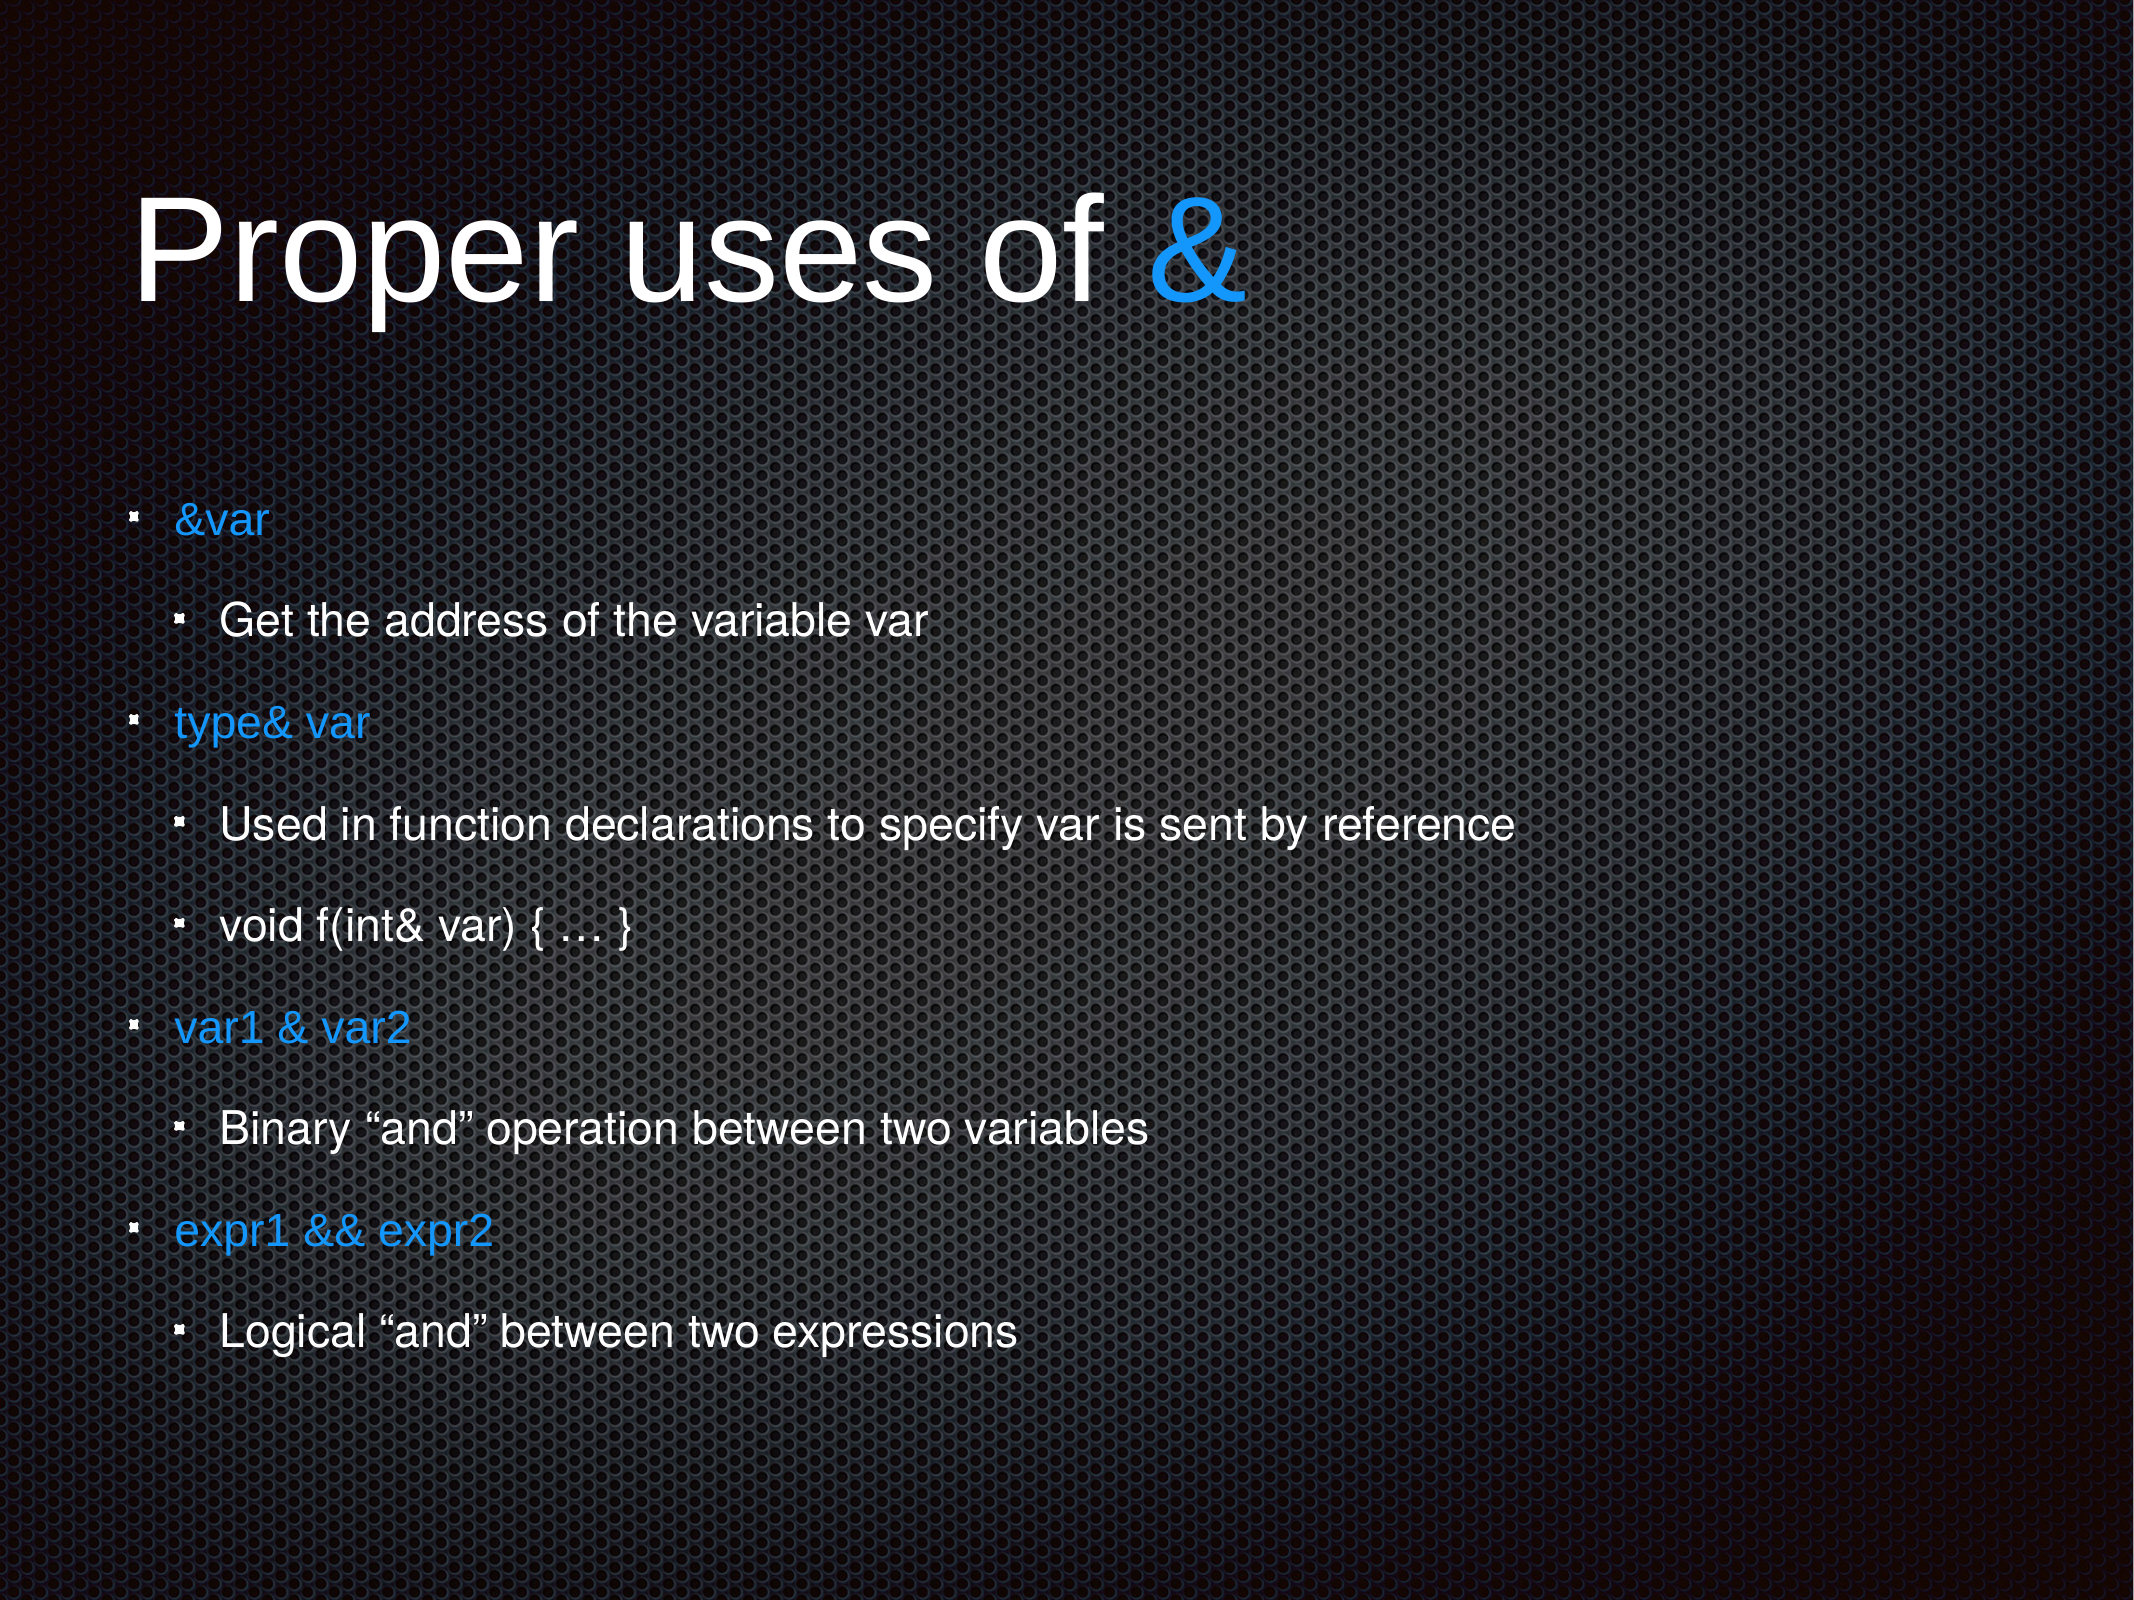

# Proper uses of &
&var
Get the address of the variable var
type& var
Used in function declarations to specify var is sent by reference
void f(int& var) { … }
var1 & var2
Binary “and” operation between two variables
expr1 && expr2
Logical “and” between two expressions